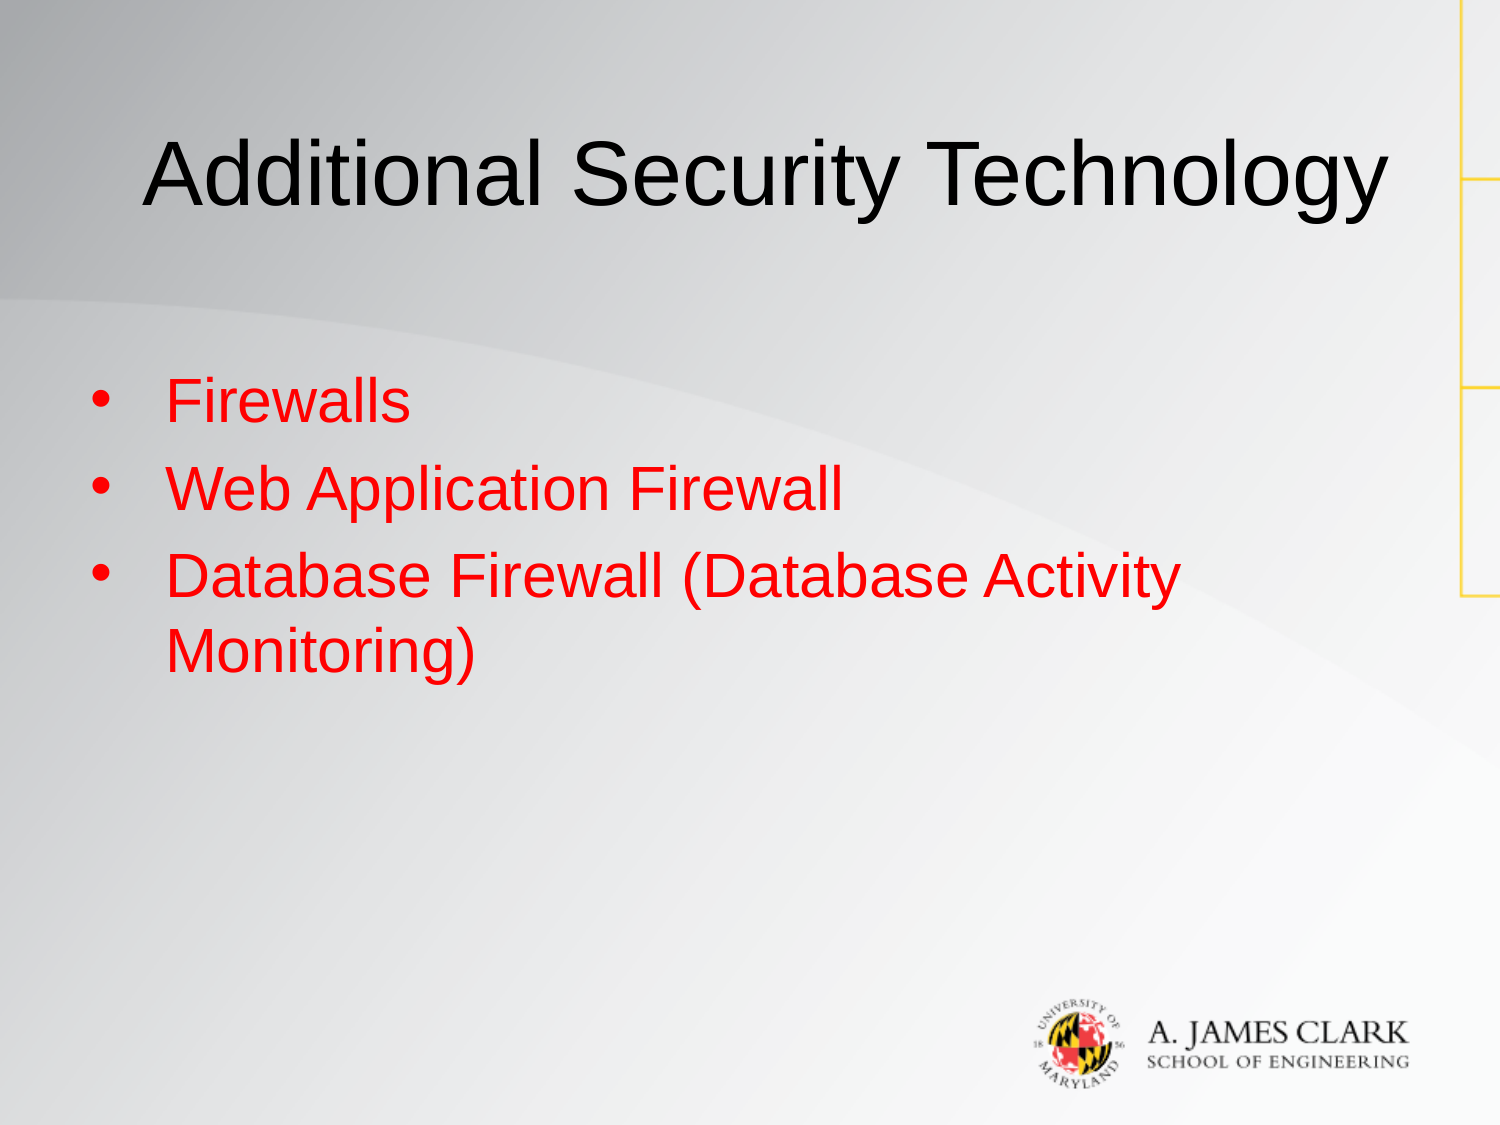

# Additional Security Technology
Firewalls
Web Application Firewall
Database Firewall (Database Activity Monitoring)